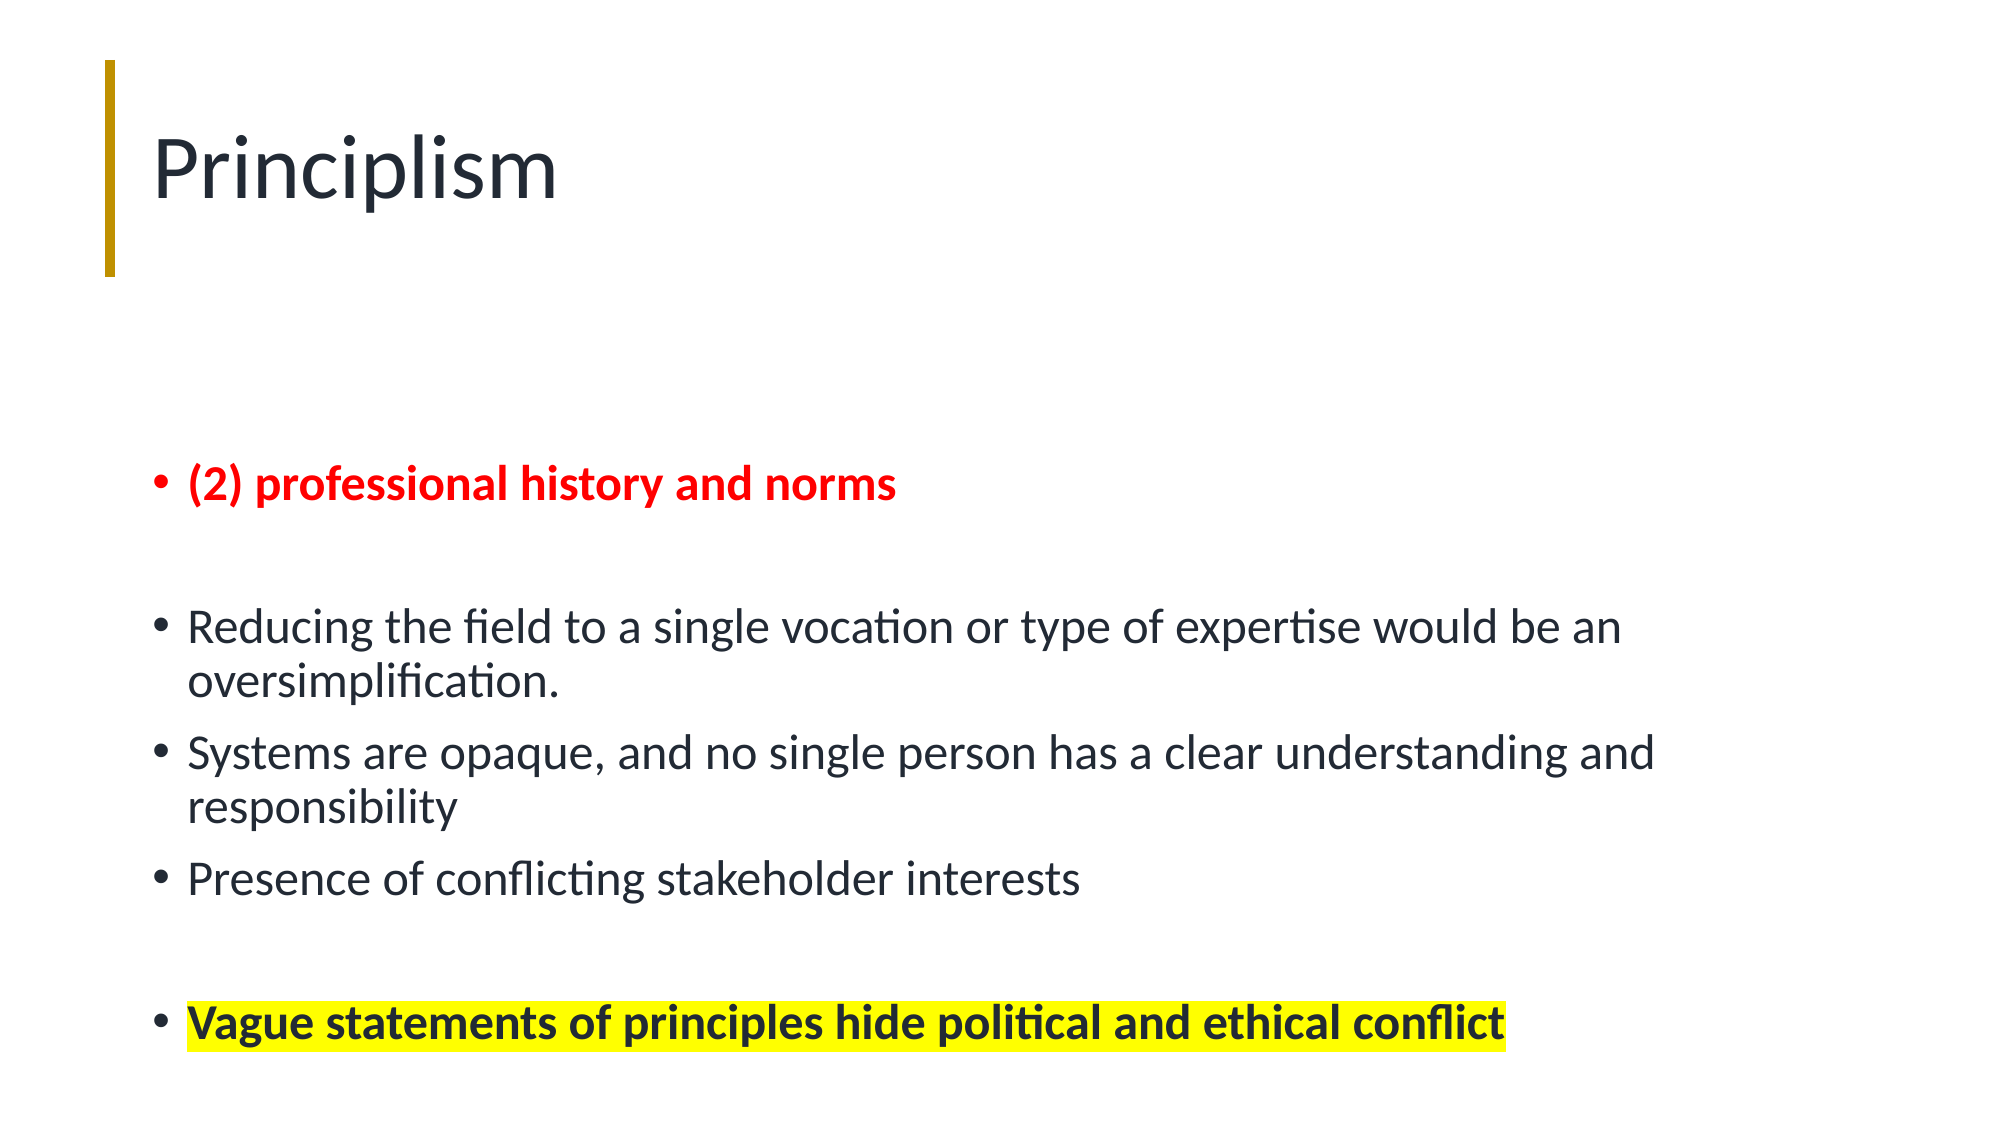

# Principlism

(2) professional history and norms

Reducing the field to a single vocation or type of expertise would be an oversimplification.
Systems are opaque, and no single person has a clear understanding and responsibility
Presence of conflicting stakeholder interests

Vague statements of principles hide political and ethical conflict